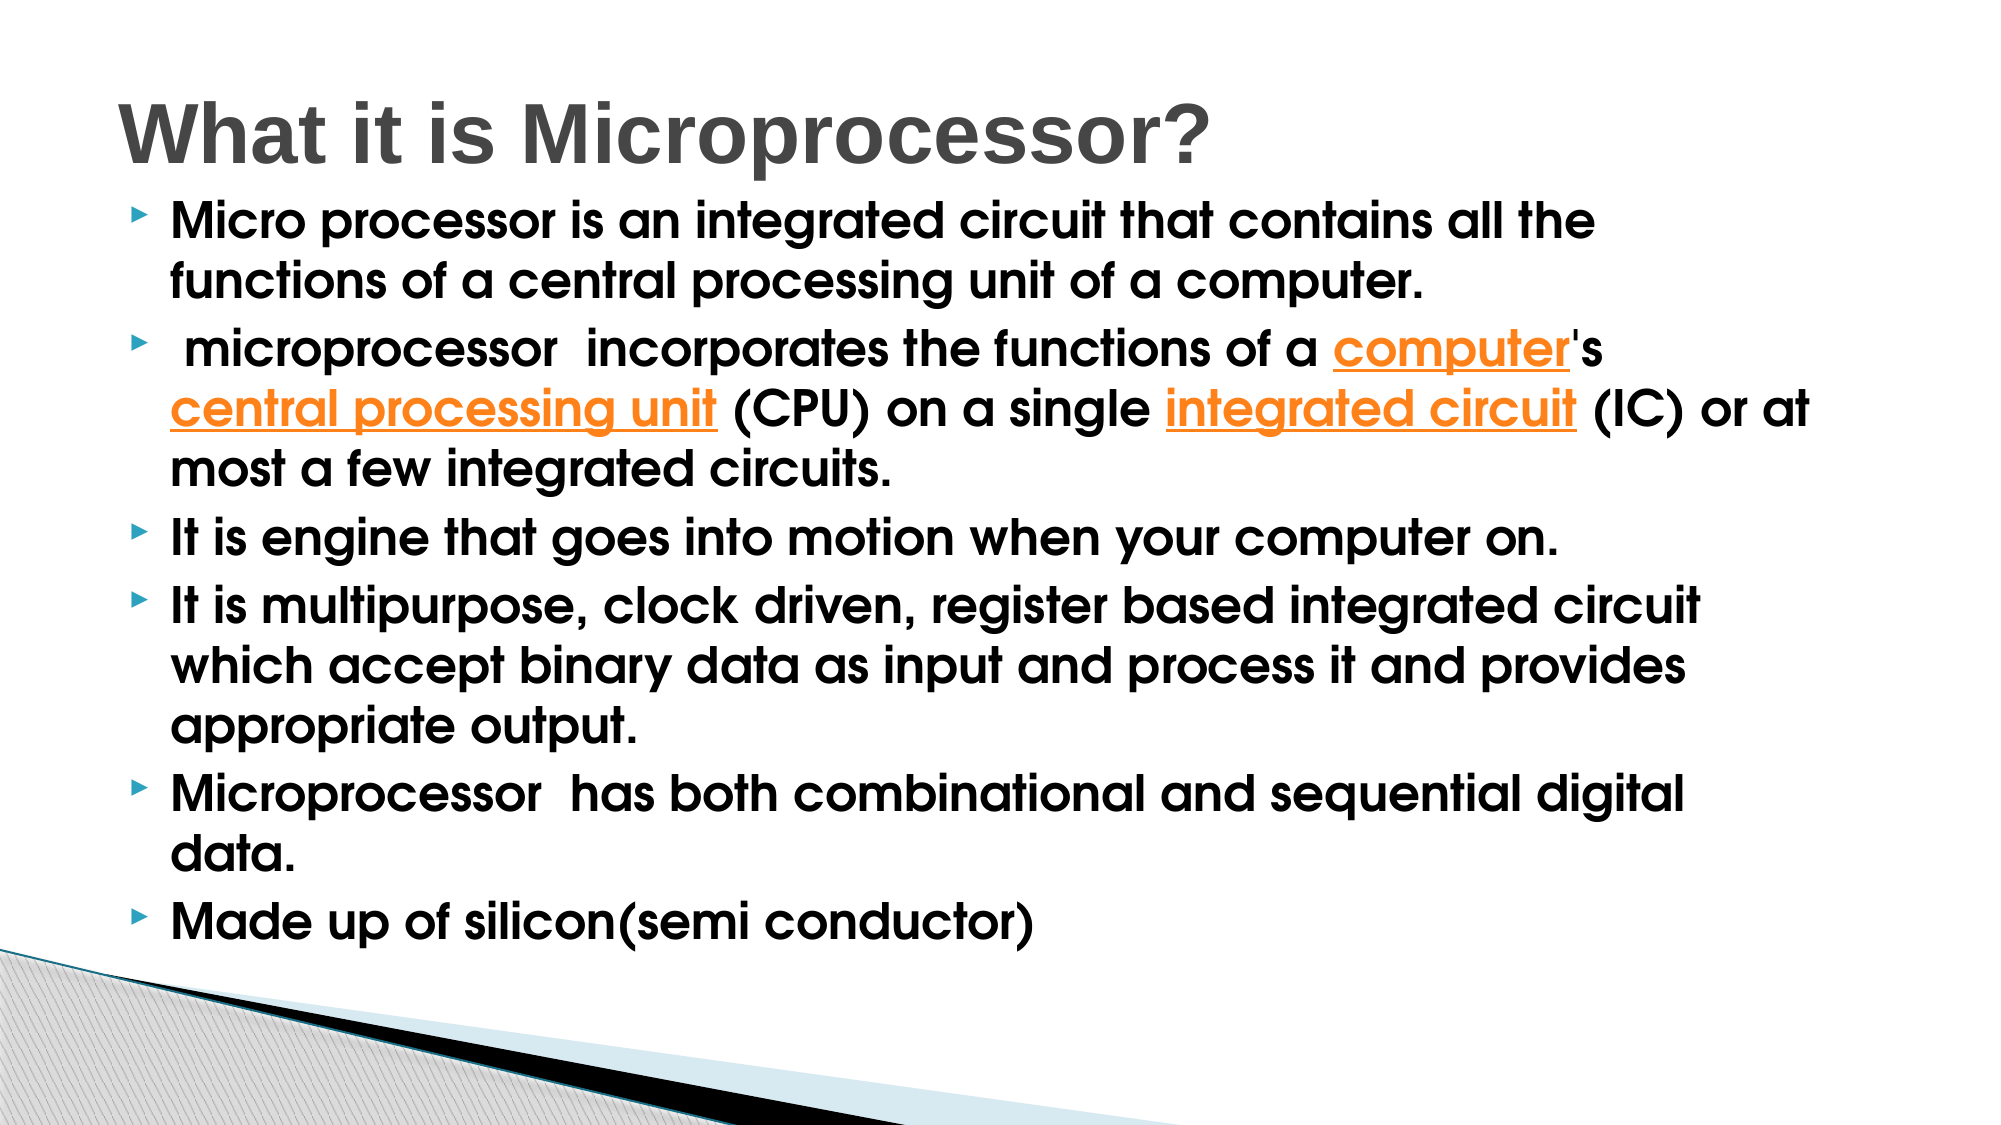

# What it is Microprocessor?
Micro processor is an integrated circuit that contains all the functions of a central processing unit of a computer.
 microprocessor  incorporates the functions of a computer's central processing unit (CPU) on a single integrated circuit (IC) or at most a few integrated circuits.
It is engine that goes into motion when your computer on.
It is multipurpose, clock driven, register based integrated circuit which accept binary data as input and process it and provides appropriate output.
Microprocessor  has both combinational and sequential digital data.
Made up of silicon(semi conductor)